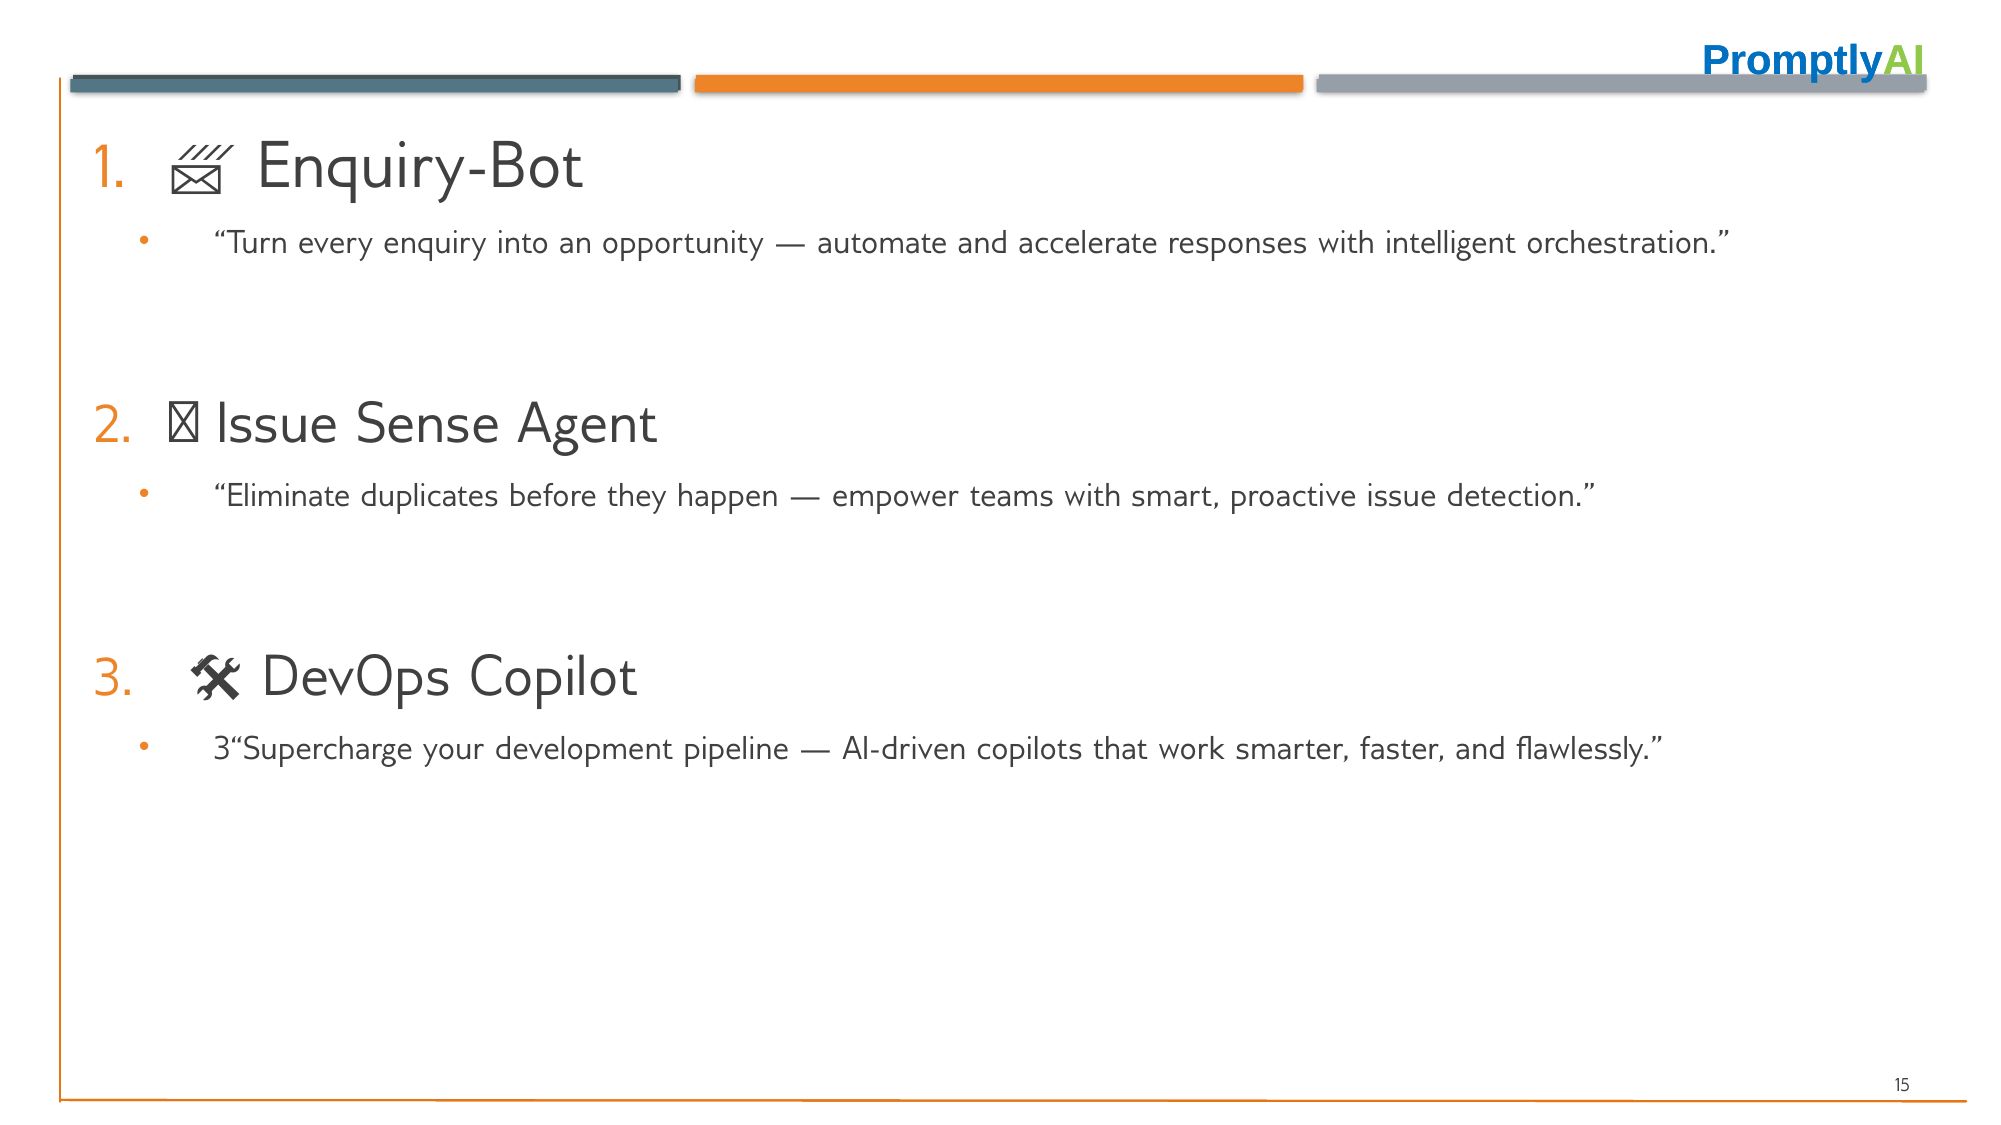

PromptlyAI
📨 Enquiry-Bot
“Turn every enquiry into an opportunity — automate and accelerate responses with intelligent orchestration.”

🧭 Issue Sense Agent
“Eliminate duplicates before they happen — empower teams with smart, proactive issue detection.”

 🛠️ DevOps Copilot
3“Supercharge your development pipeline — AI-driven copilots that work smarter, faster, and flawlessly.”
15